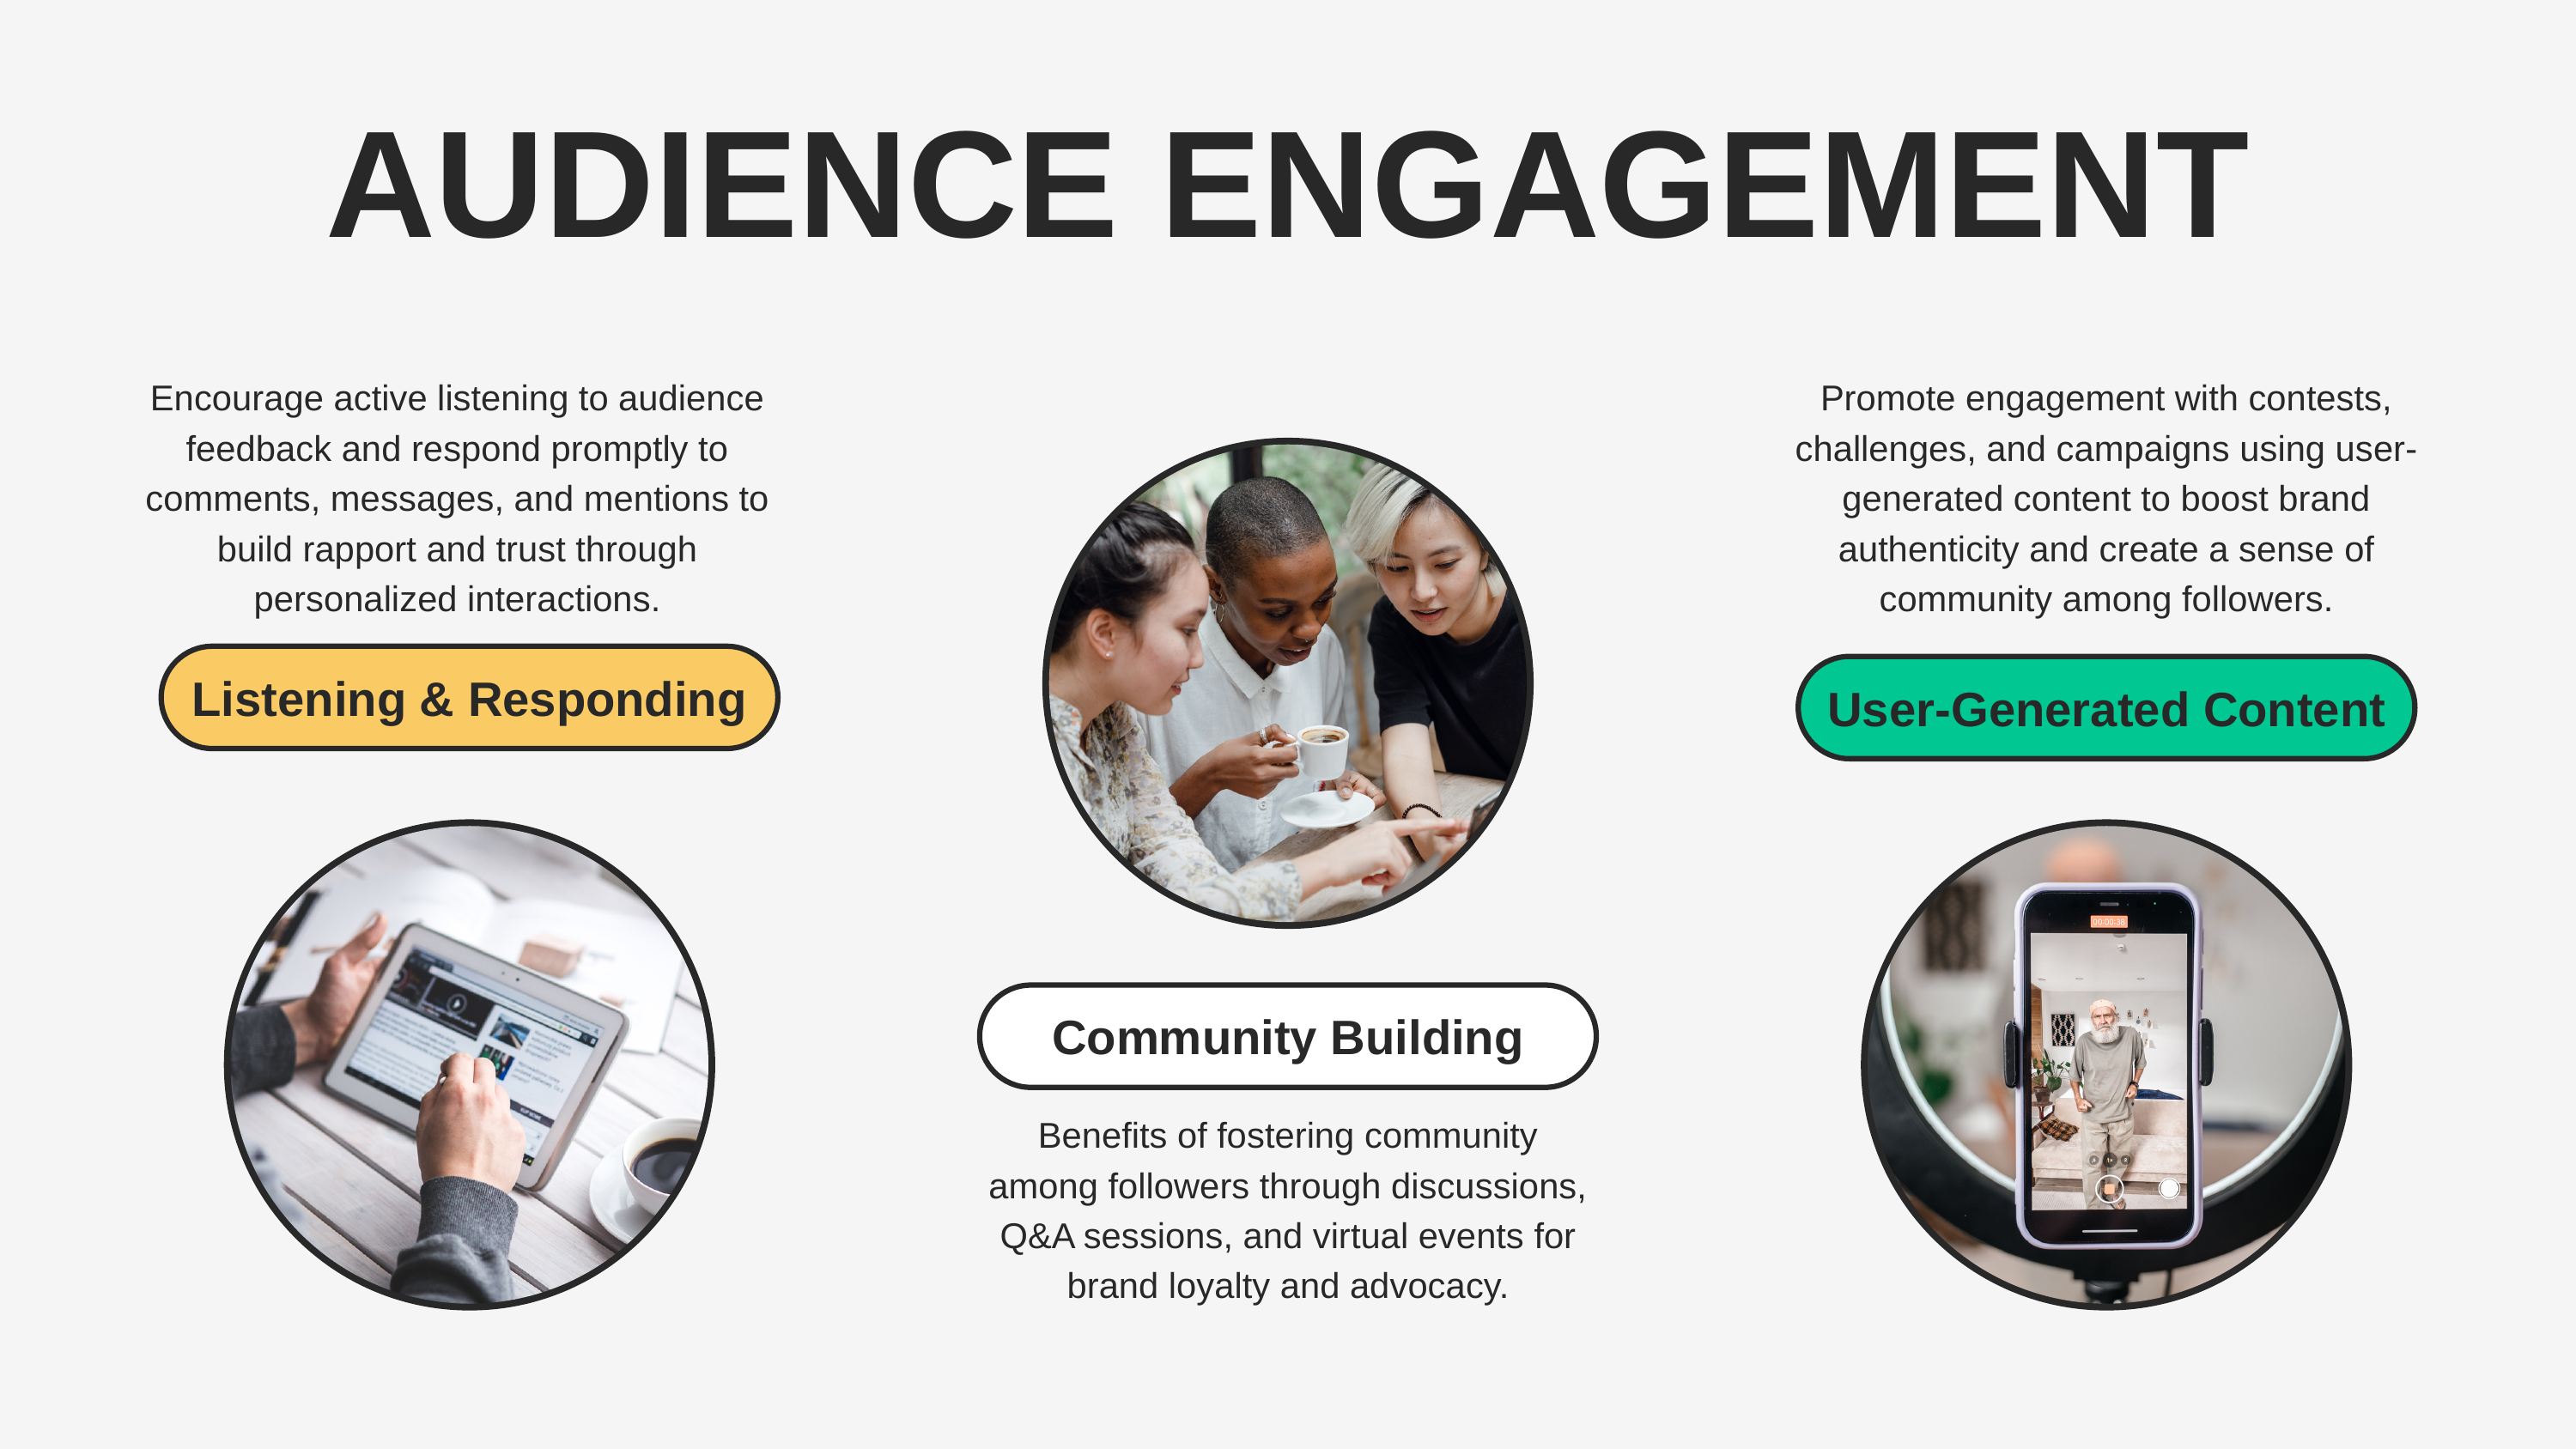

AUDIENCE ENGAGEMENT
Encourage active listening to audience feedback and respond promptly to comments, messages, and mentions to build rapport and trust through personalized interactions.
Promote engagement with contests, challenges, and campaigns using user-generated content to boost brand authenticity and create a sense of community among followers.

Listening & Responding

User-Generated Content

Community Building
Benefits of fostering community among followers through discussions, Q&A sessions, and virtual events for brand loyalty and advocacy.